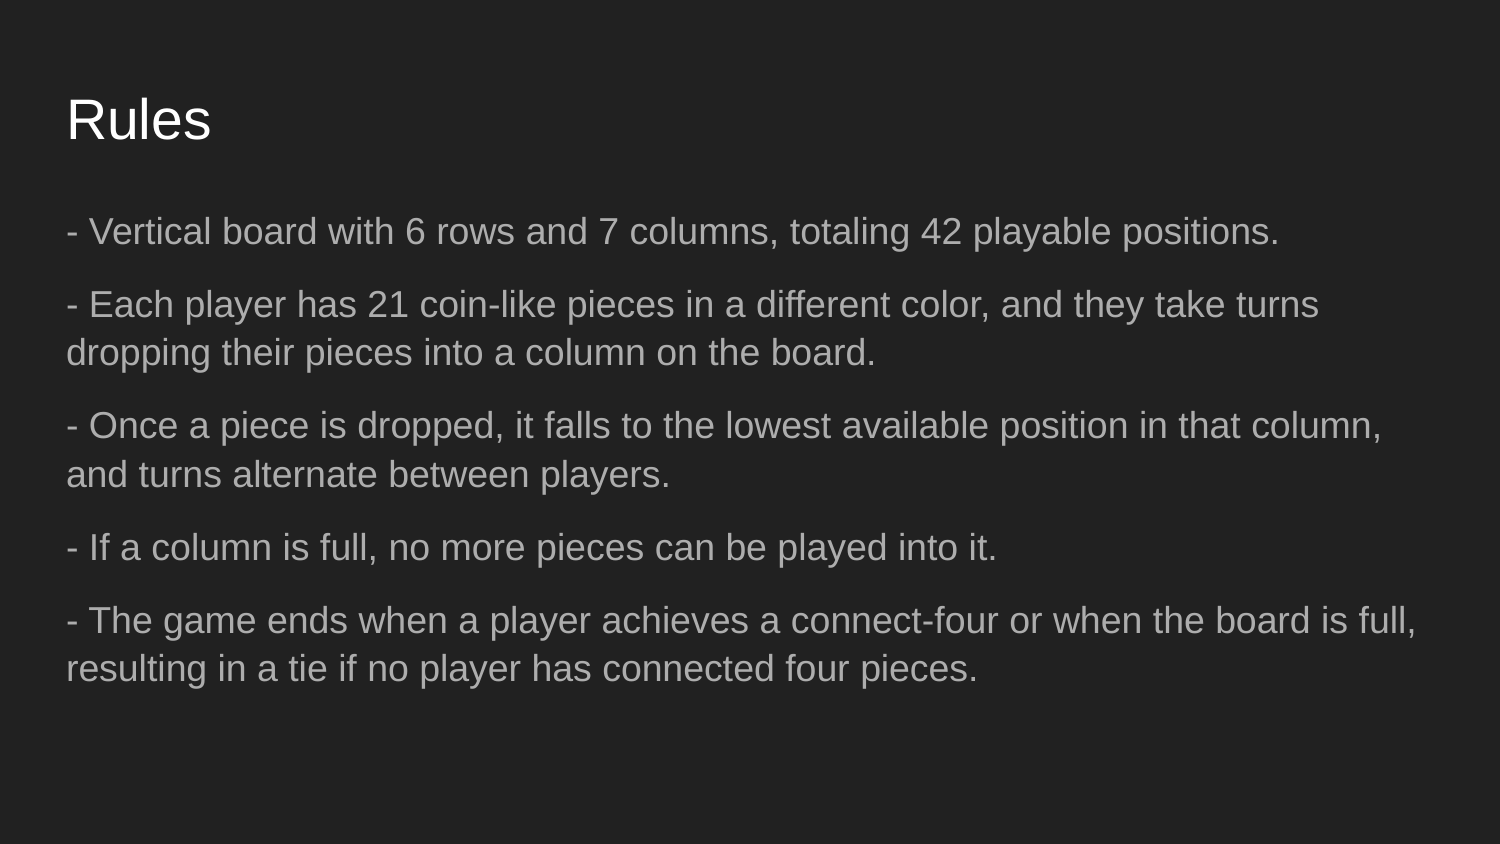

# Rules
- Vertical board with 6 rows and 7 columns, totaling 42 playable positions.
- Each player has 21 coin-like pieces in a different color, and they take turns dropping their pieces into a column on the board.
- Once a piece is dropped, it falls to the lowest available position in that column, and turns alternate between players.
- If a column is full, no more pieces can be played into it.
- The game ends when a player achieves a connect-four or when the board is full, resulting in a tie if no player has connected four pieces.